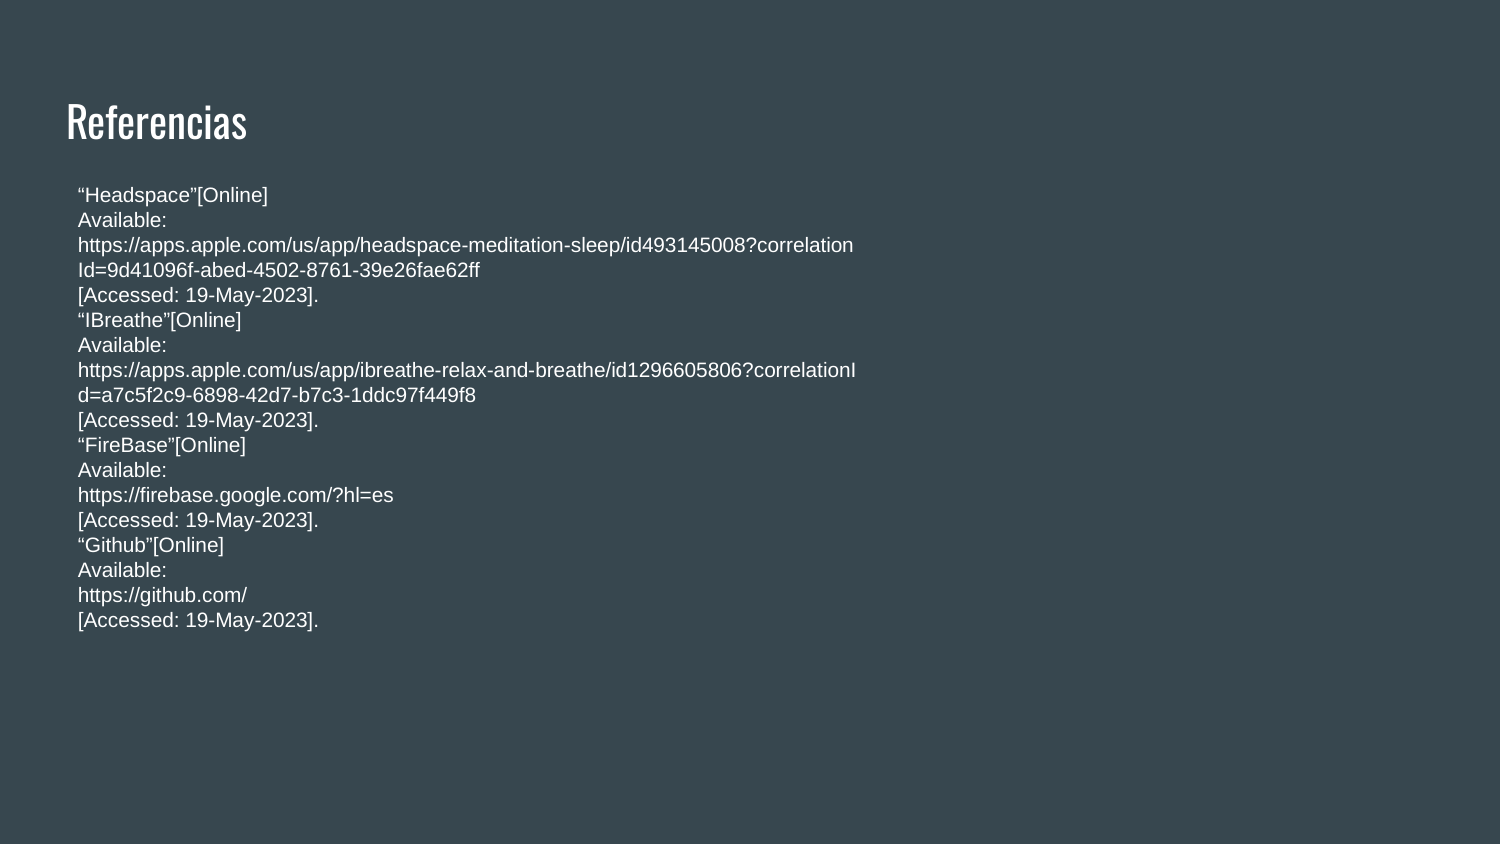

# Referencias
“Headspace”[Online]
Available:
https://apps.apple.com/us/app/headspace-meditation-sleep/id493145008?correlation
Id=9d41096f-abed-4502-8761-39e26fae62ff
[Accessed: 19-May-2023].
“IBreathe”[Online]
Available:
https://apps.apple.com/us/app/ibreathe-relax-and-breathe/id1296605806?correlationI
d=a7c5f2c9-6898-42d7-b7c3-1ddc97f449f8
[Accessed: 19-May-2023].
“FireBase”[Online]
Available:
https://firebase.google.com/?hl=es
[Accessed: 19-May-2023].
“Github”[Online]
Available:
https://github.com/
[Accessed: 19-May-2023].